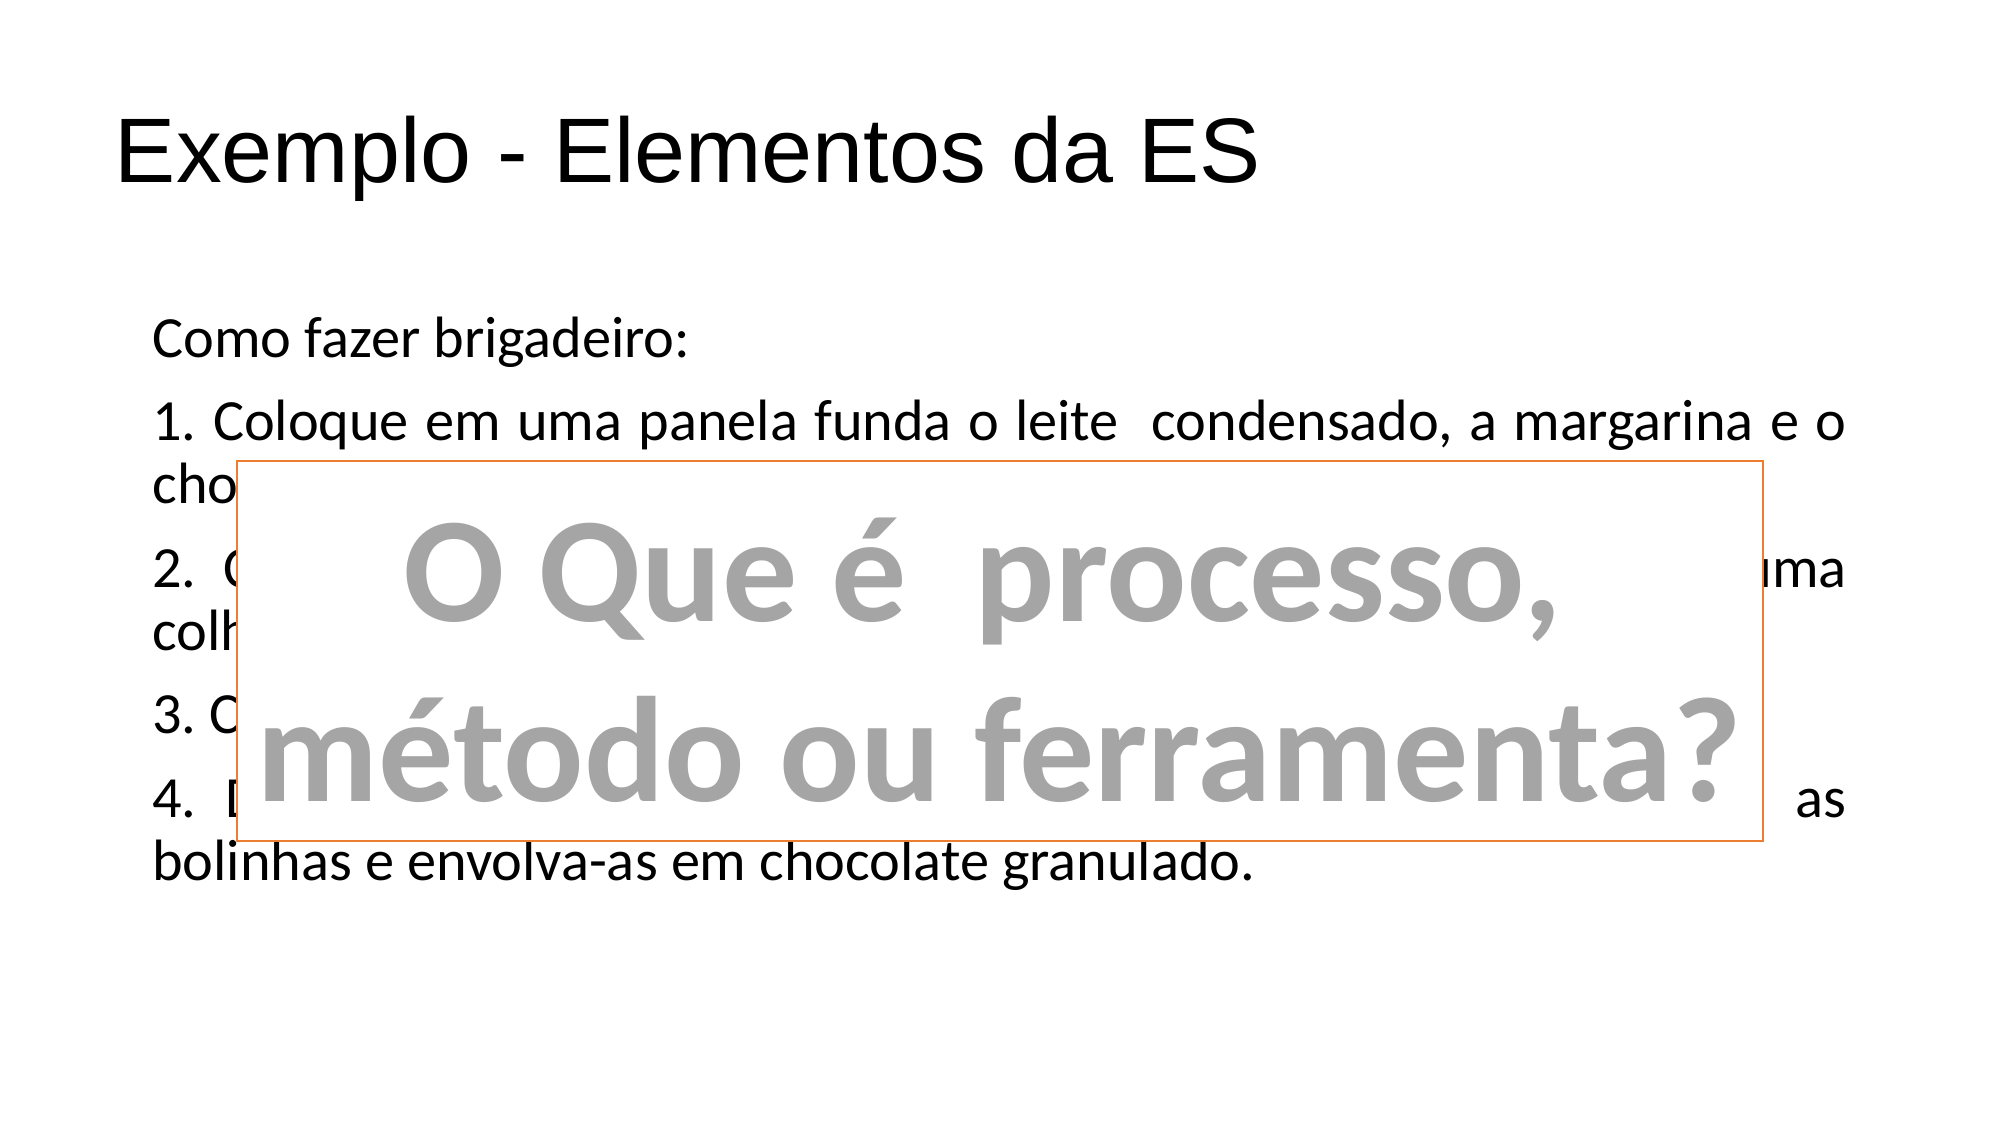

# Exemplo - Elementos da ES
Como fazer brigadeiro:
1. Coloque em uma panela funda o leite  condensado, a margarina e o chocolate em pó.
2. Cozinhe [no fogão] em fogo médio e mexa sem parar com uma colher de pau.
3. Cozinhe até que o brigadeiro comece a desgrudar da panela.
4. Deixe esfriar bem, então unte as mãos com margarina, faça as bolinhas e envolva-as em chocolate granulado.

O Que é  processo,
método ou ferramenta?